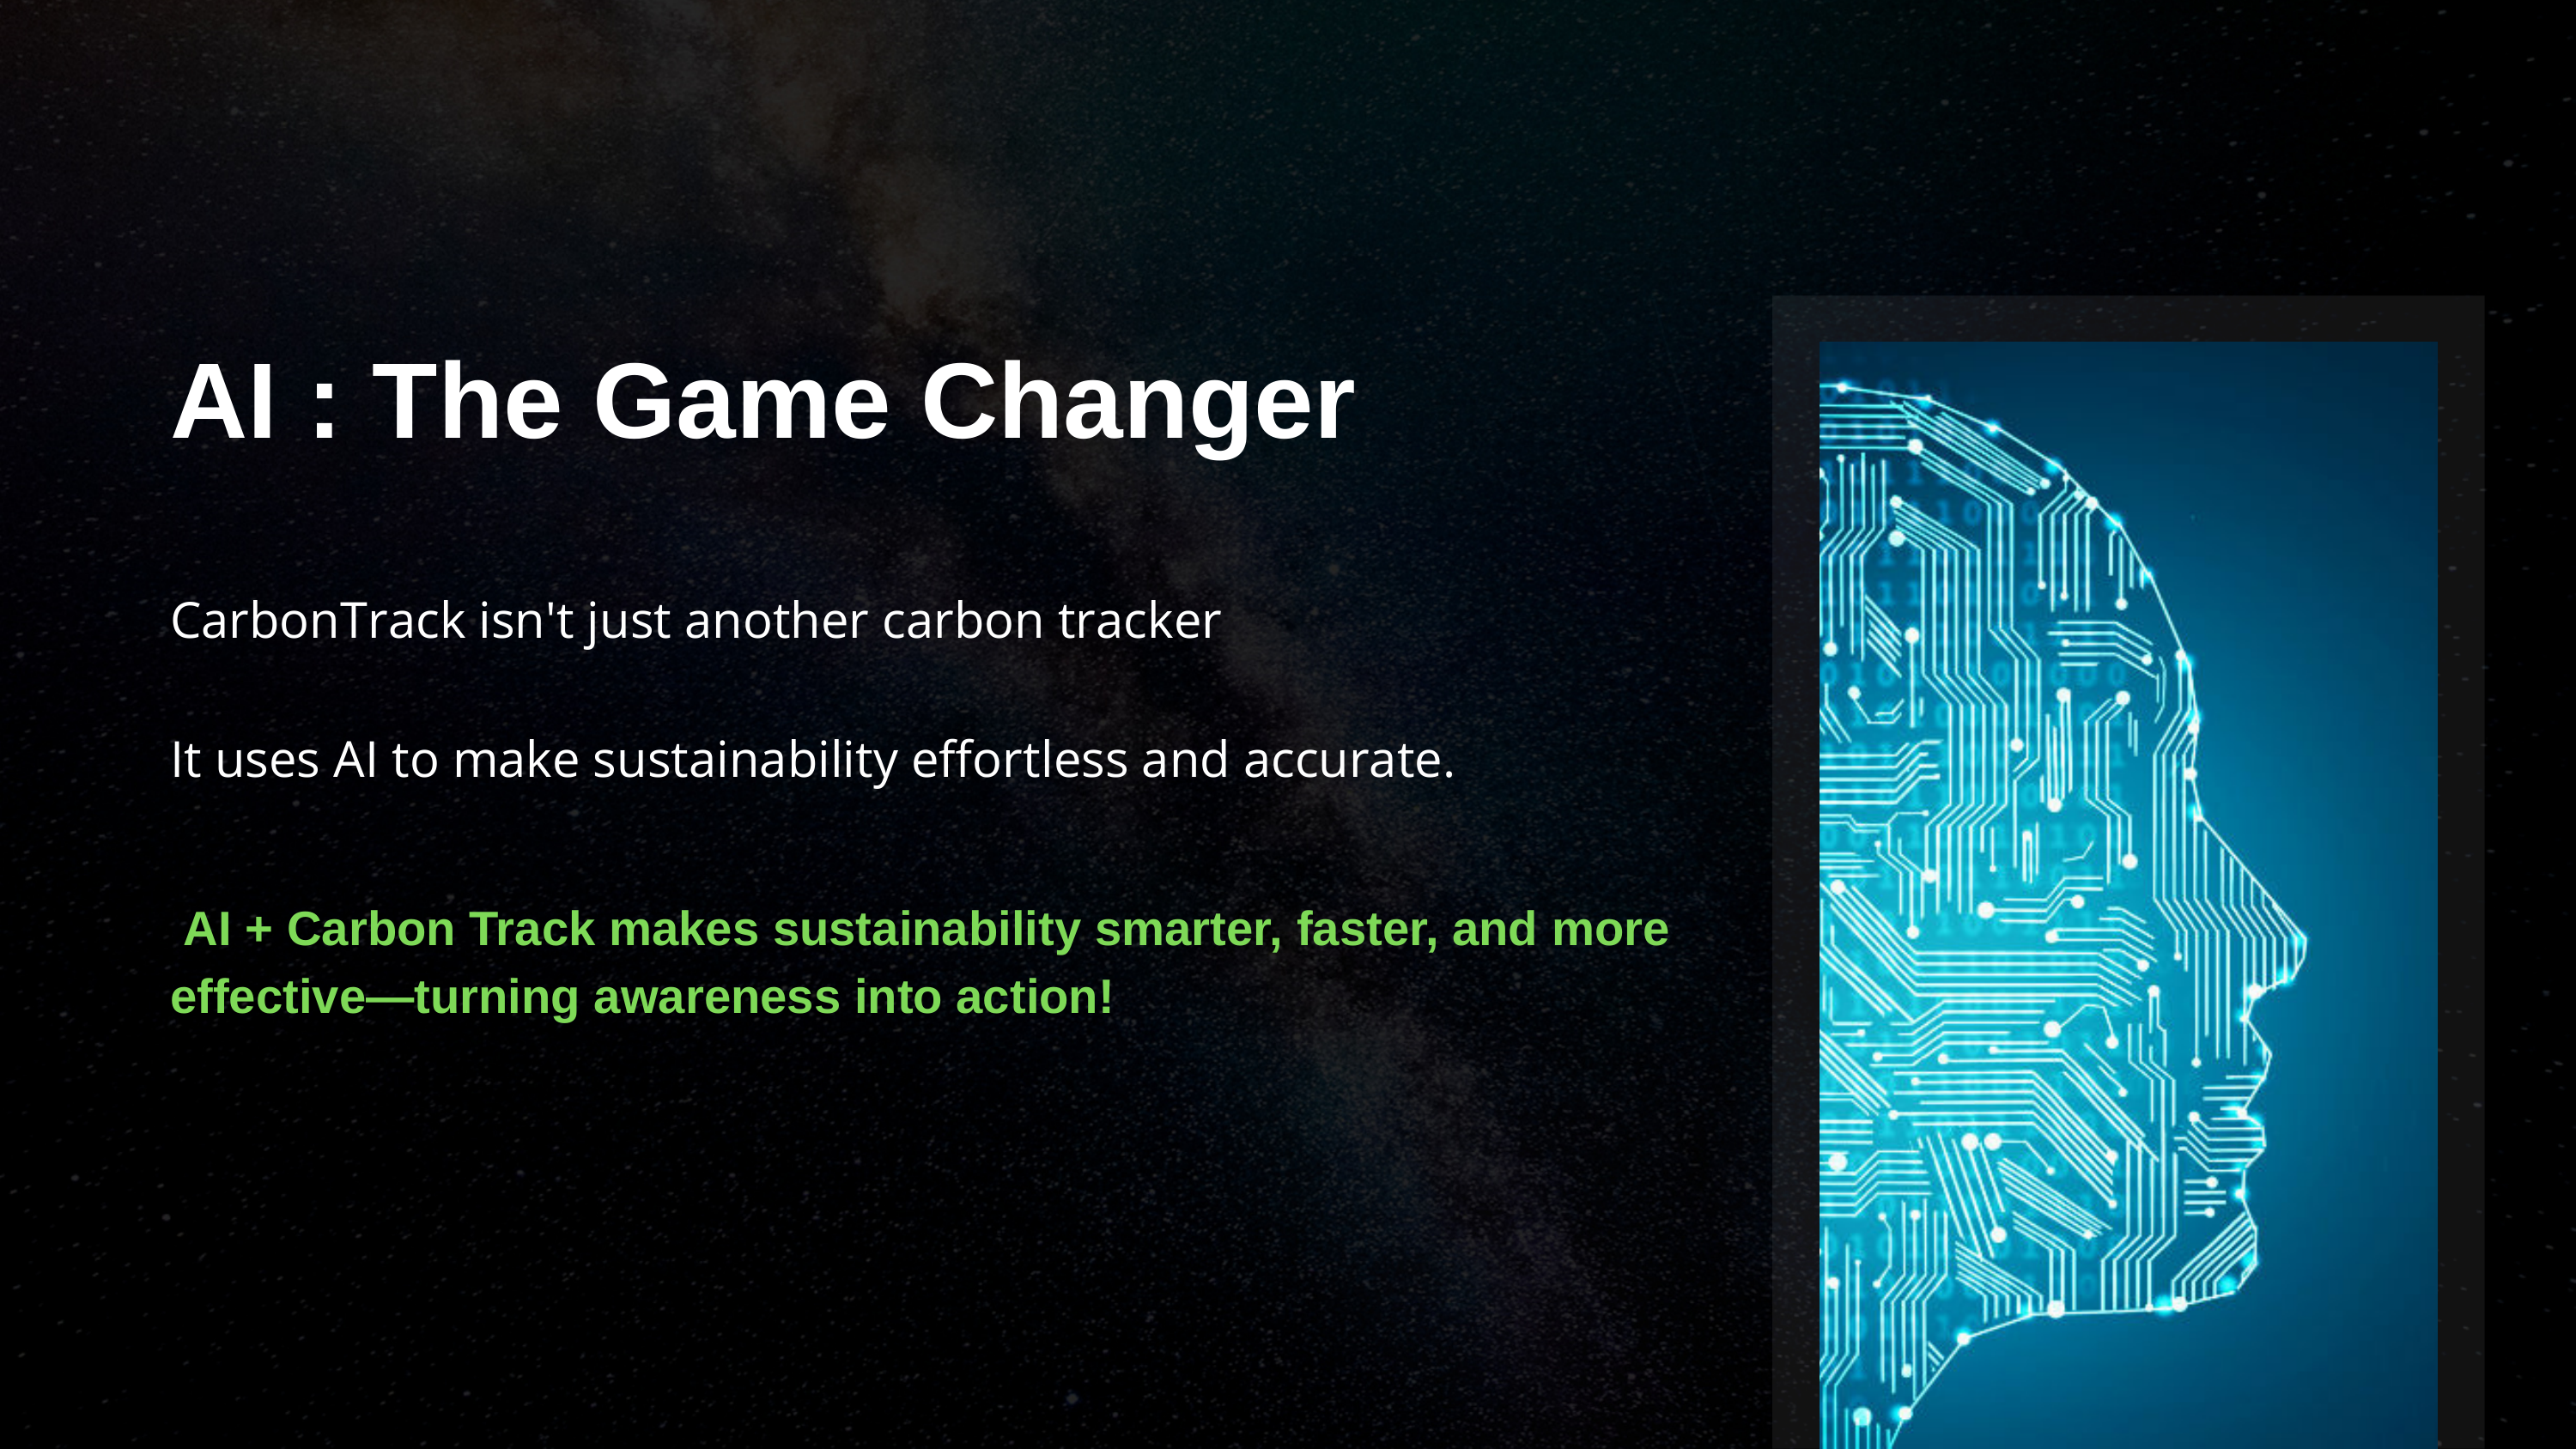

AI : The Game Changer

CarbonTrack isn't just another carbon tracker

It uses AI to make sustainability effortless and accurate.
 AI + Carbon Track makes sustainability smarter, faster, and more effective—turning awareness into action!